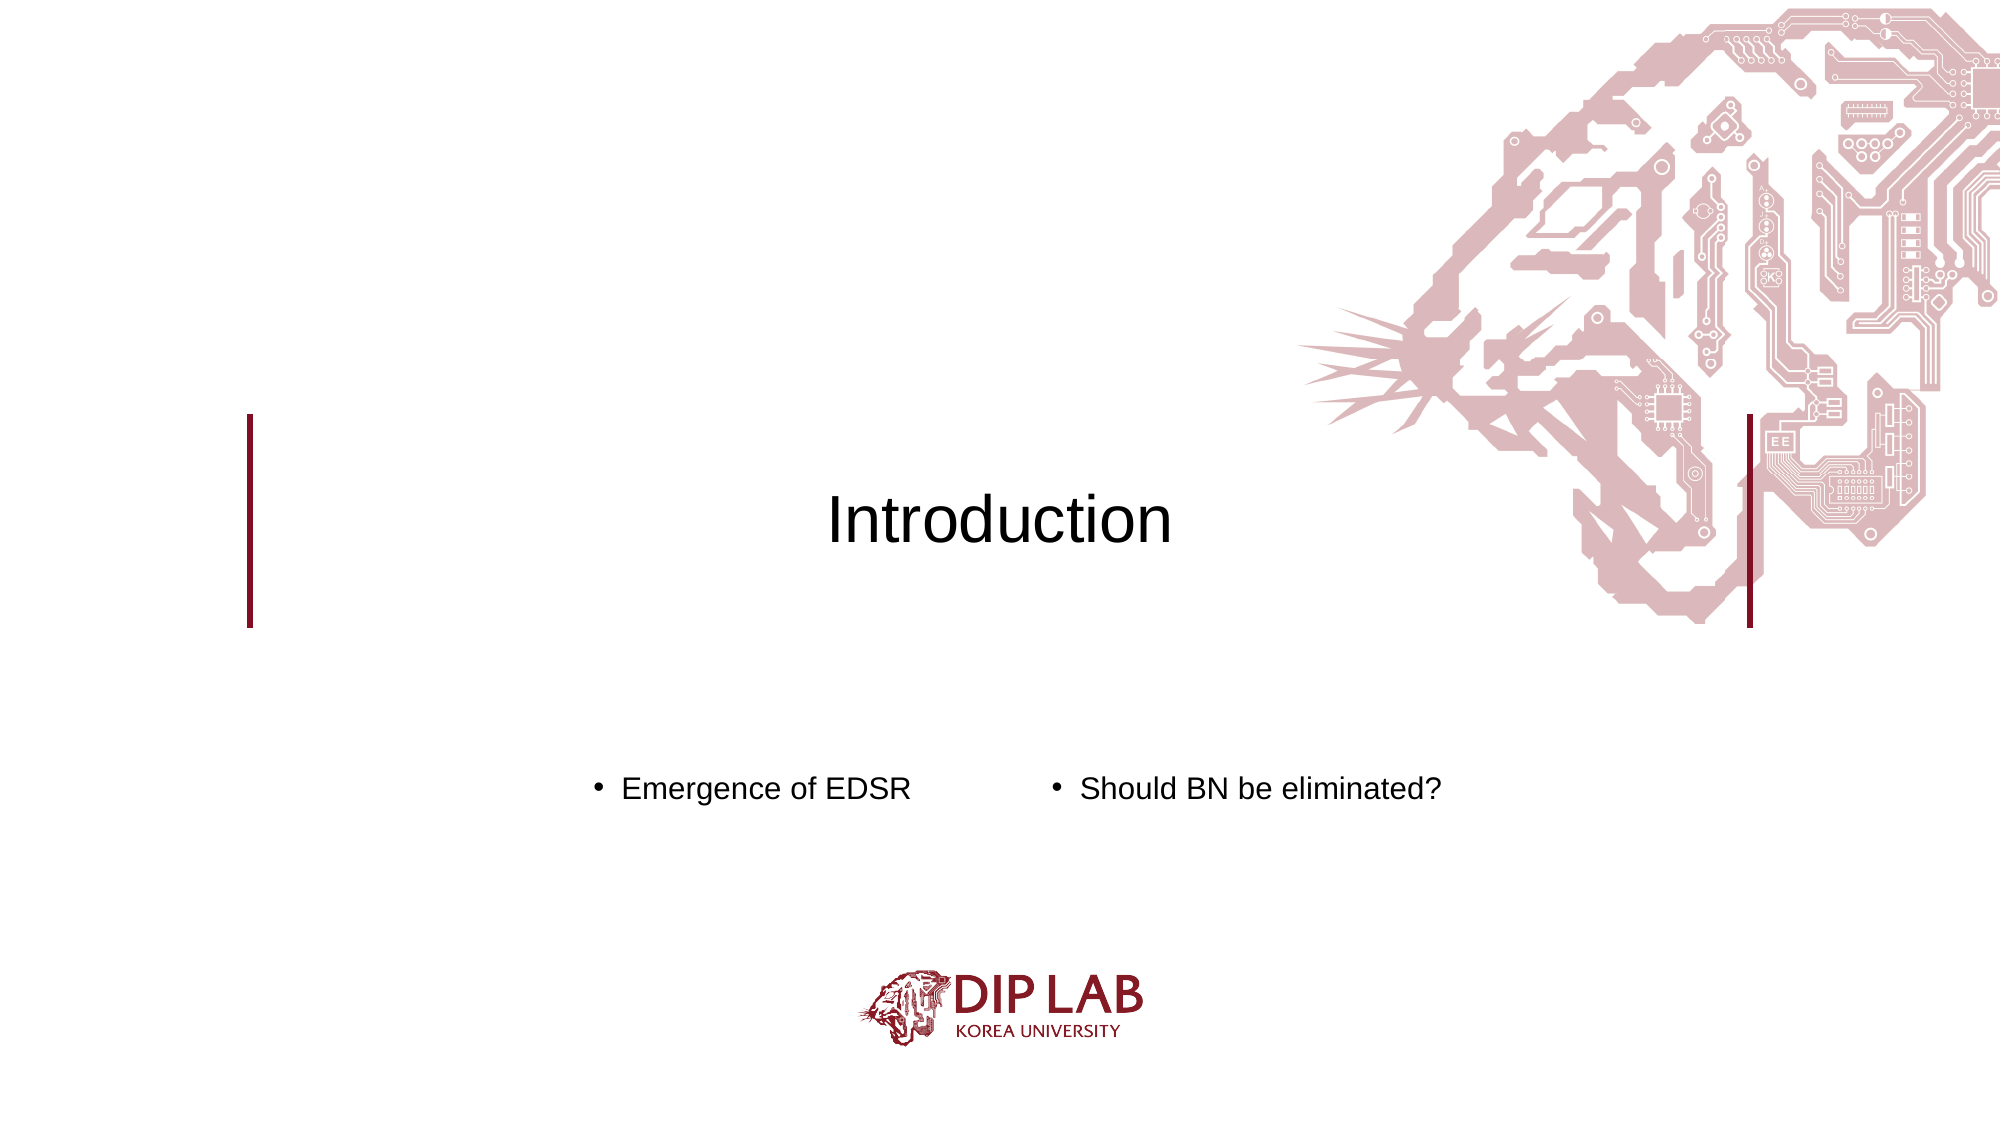

# Introduction
Emergence of EDSR
Should BN be eliminated?